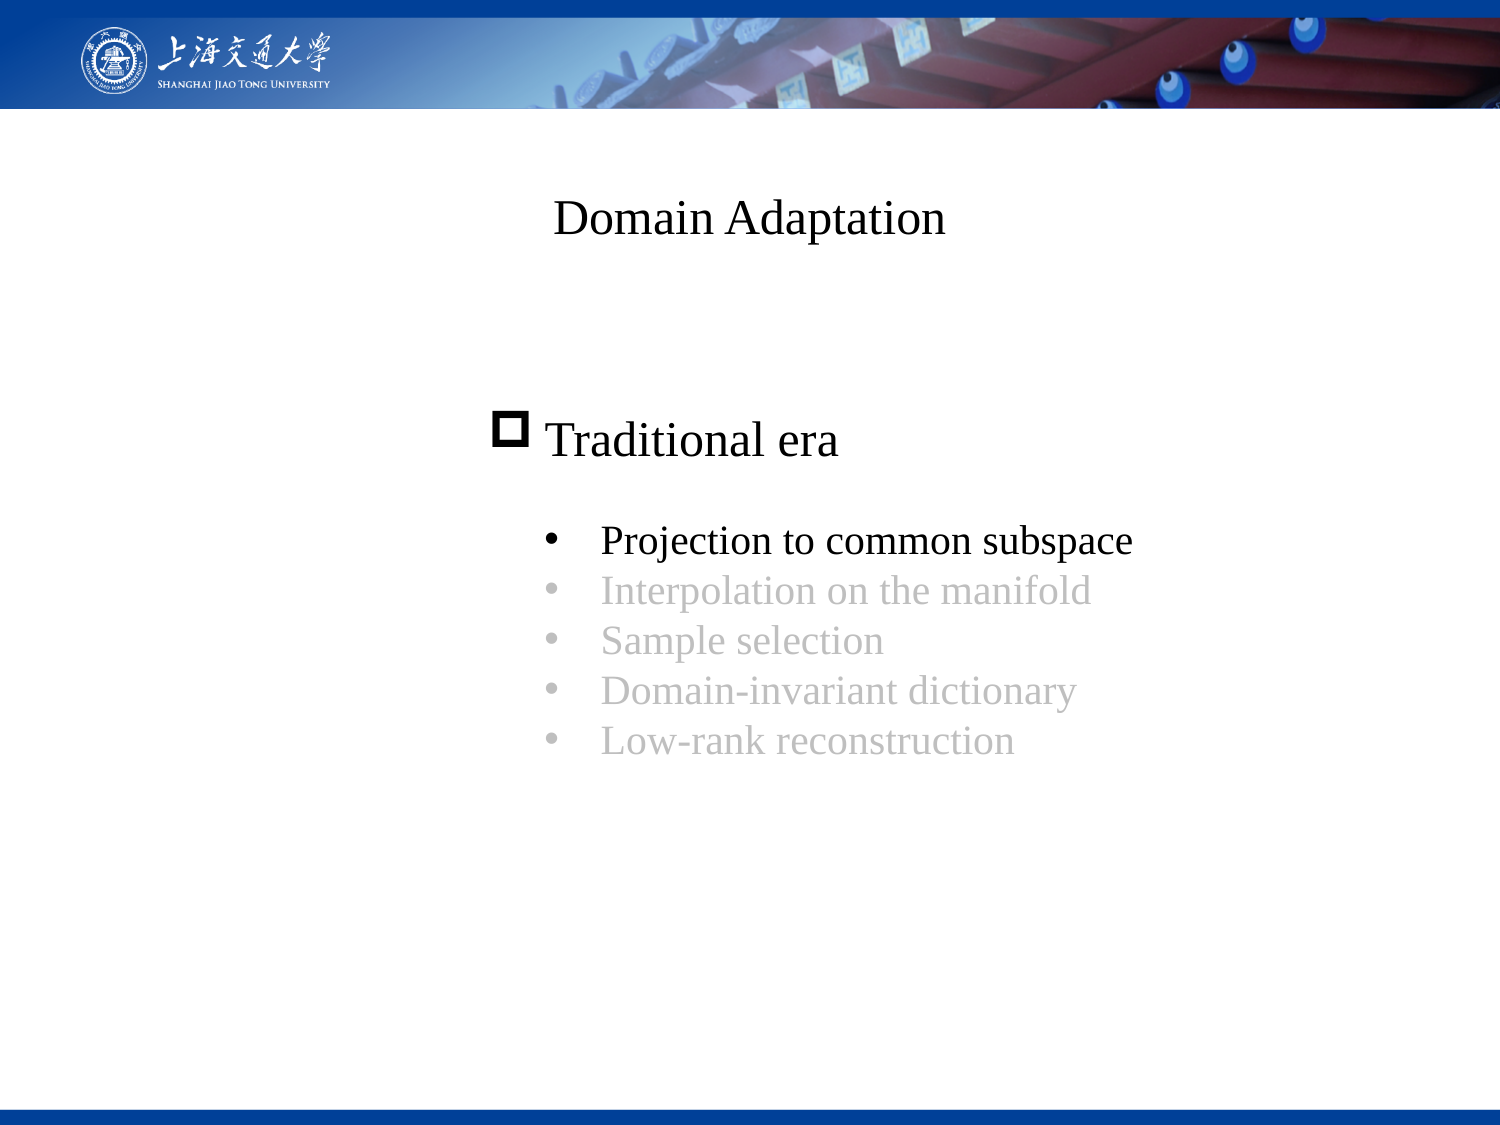

Domain Adaptation
Traditional era
Projection to common subspace
Interpolation on the manifold
Sample selection
Domain-invariant dictionary
Low-rank reconstruction